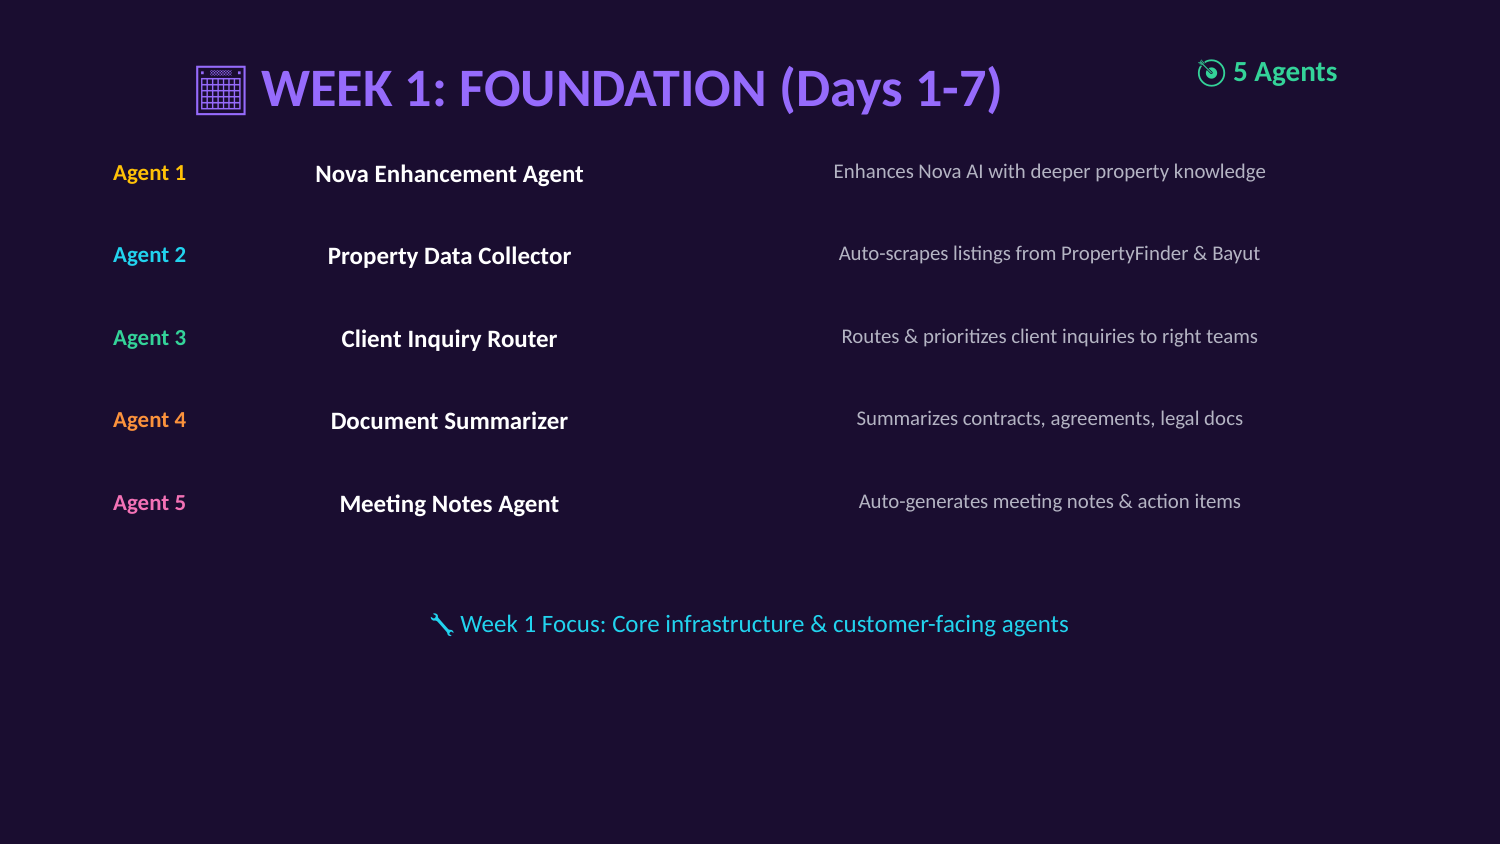

📅 WEEK 1: FOUNDATION (Days 1-7)
🎯 5 Agents
Agent 1
Nova Enhancement Agent
Enhances Nova AI with deeper property knowledge
Agent 2
Property Data Collector
Auto-scrapes listings from PropertyFinder & Bayut
Agent 3
Client Inquiry Router
Routes & prioritizes client inquiries to right teams
Agent 4
Document Summarizer
Summarizes contracts, agreements, legal docs
Agent 5
Meeting Notes Agent
Auto-generates meeting notes & action items
🔧 Week 1 Focus: Core infrastructure & customer-facing agents